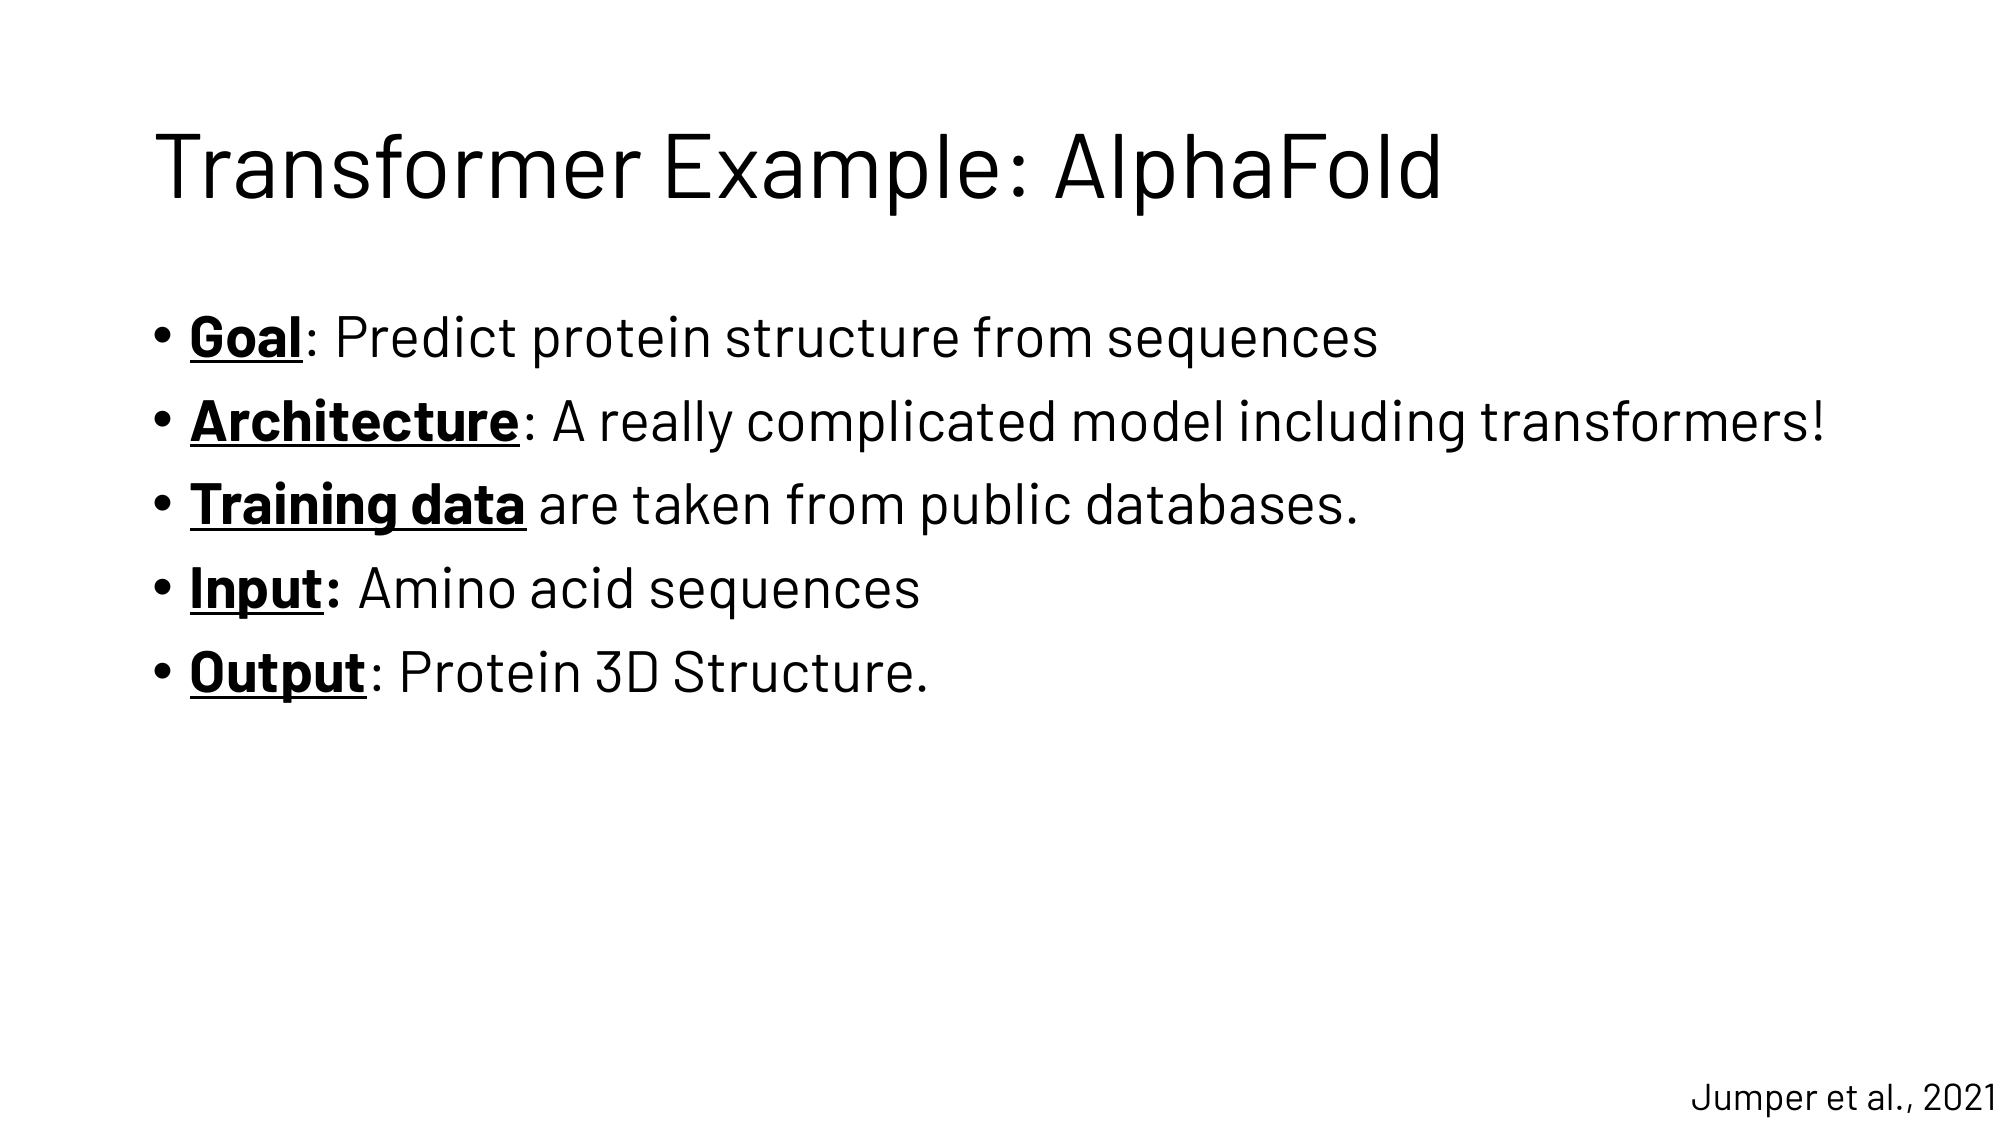

# Transformer Example: AlphaFold
Goal: Predict protein structure from sequences
Architecture: A really complicated model including transformers!
Training data are taken from public databases.
Input: Amino acid sequences
Output: Protein 3D Structure.
Jumper et al., 2021